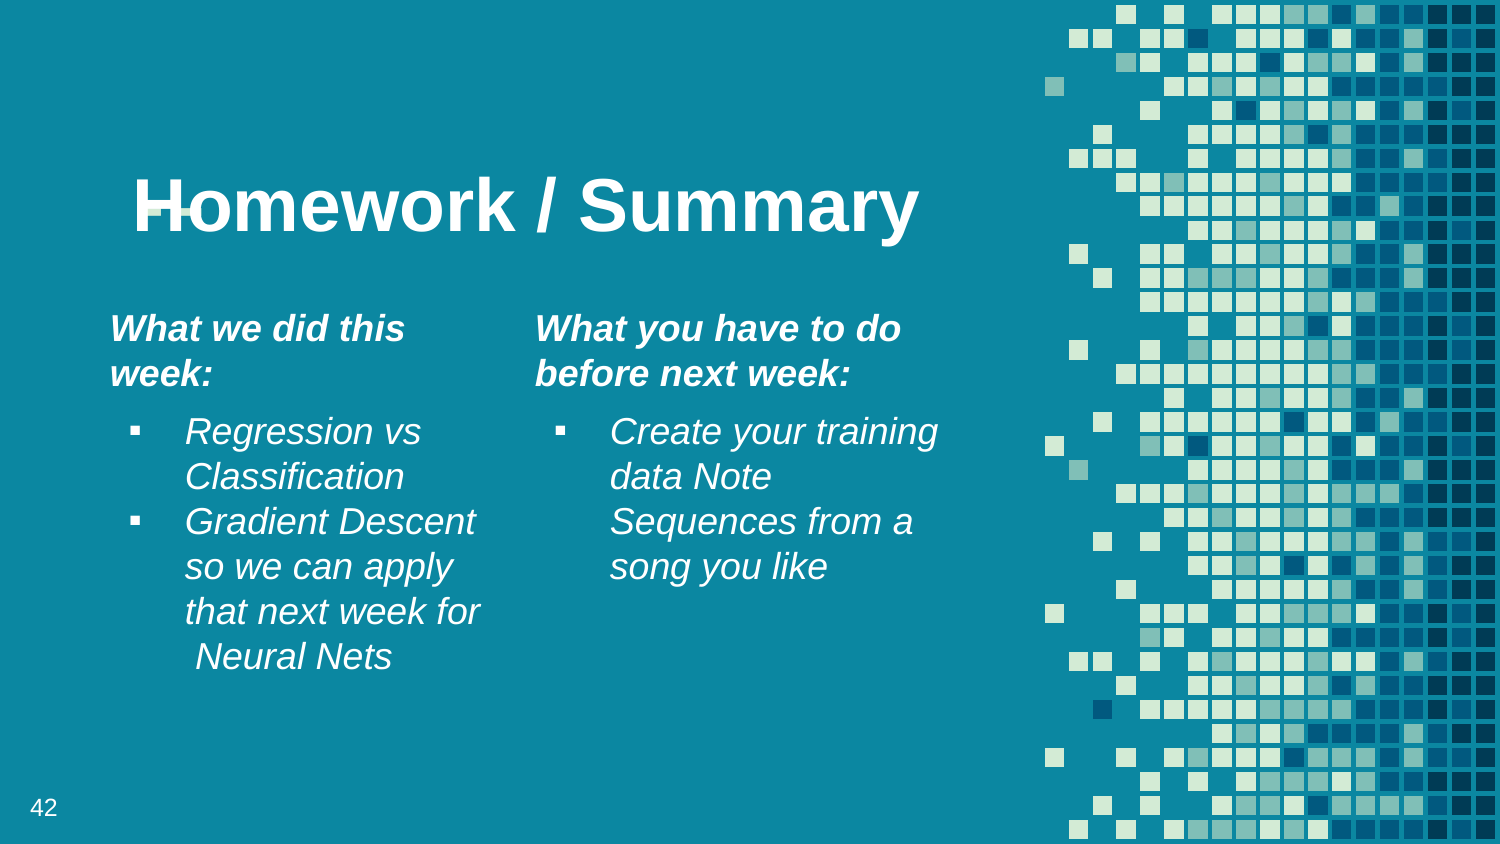

Homework / Summary
What we did this week:
Regression vs Classification
Gradient Descent so we can apply that next week for  Neural Nets
What you have to do before next week:
Create your training data Note Sequences from a song you like

42